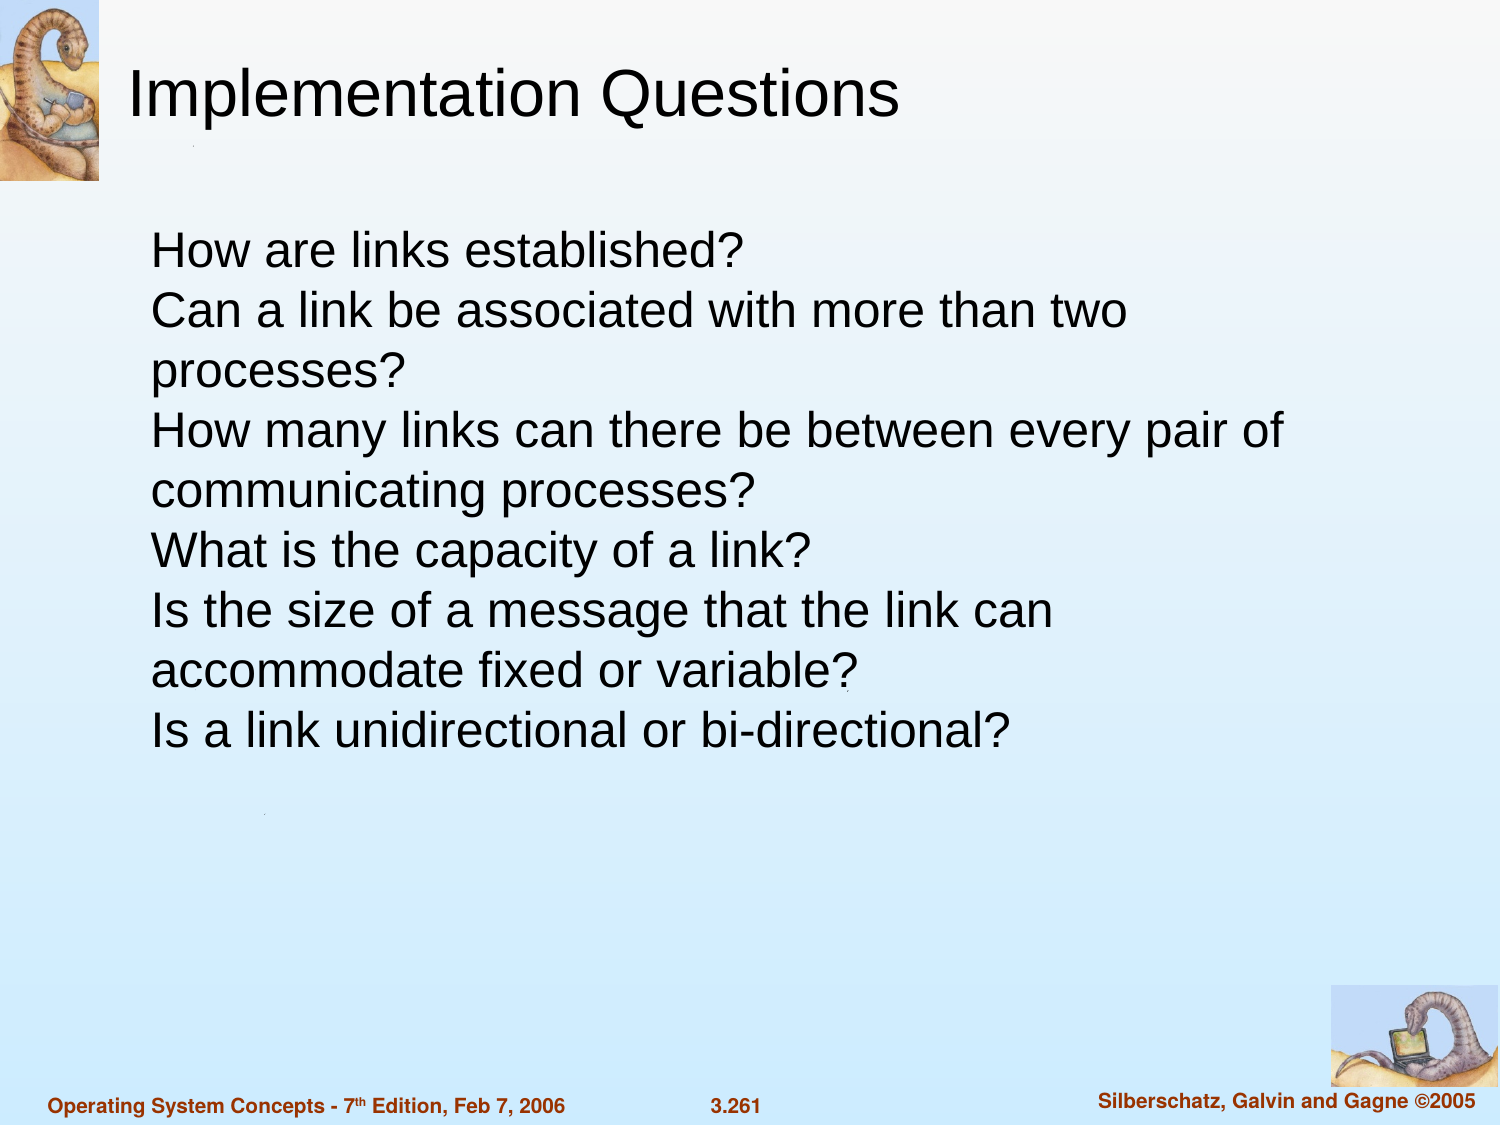

Implementation Questions
How are links established?
Can a link be associated with more than two processes?
How many links can there be between every pair of communicating processes?
What is the capacity of a link?
Is the size of a message that the link can accommodate fixed or variable?
Is a link unidirectional or bi-directional?